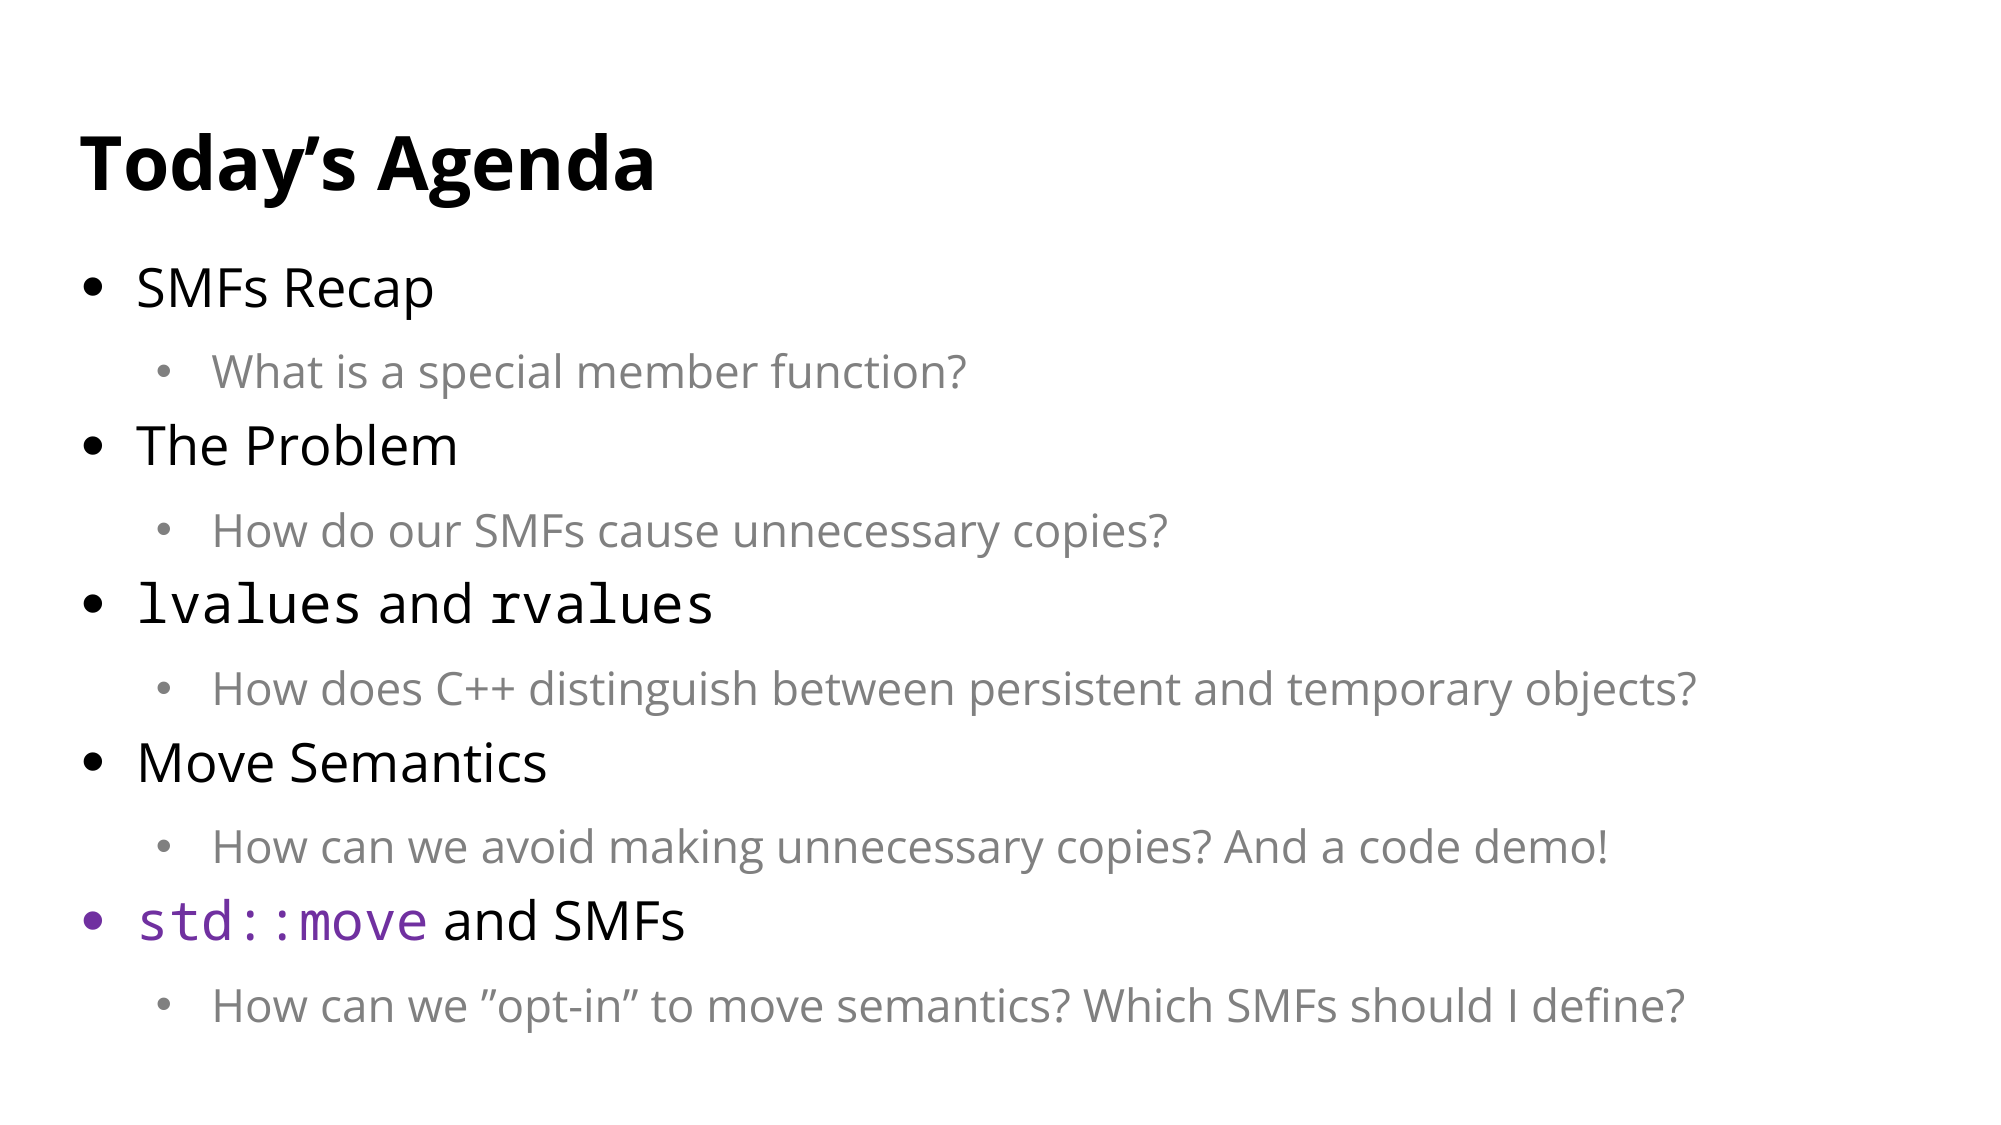

# Today’s Agenda
SMFs Recap
What is a special member function?
The Problem
How do our SMFs cause unnecessary copies?
lvalues and rvalues
How does C++ distinguish between persistent and temporary objects?
Move Semantics
How can we avoid making unnecessary copies? And a code demo!
std::move and SMFs
How can we ”opt-in” to move semantics? Which SMFs should I define?